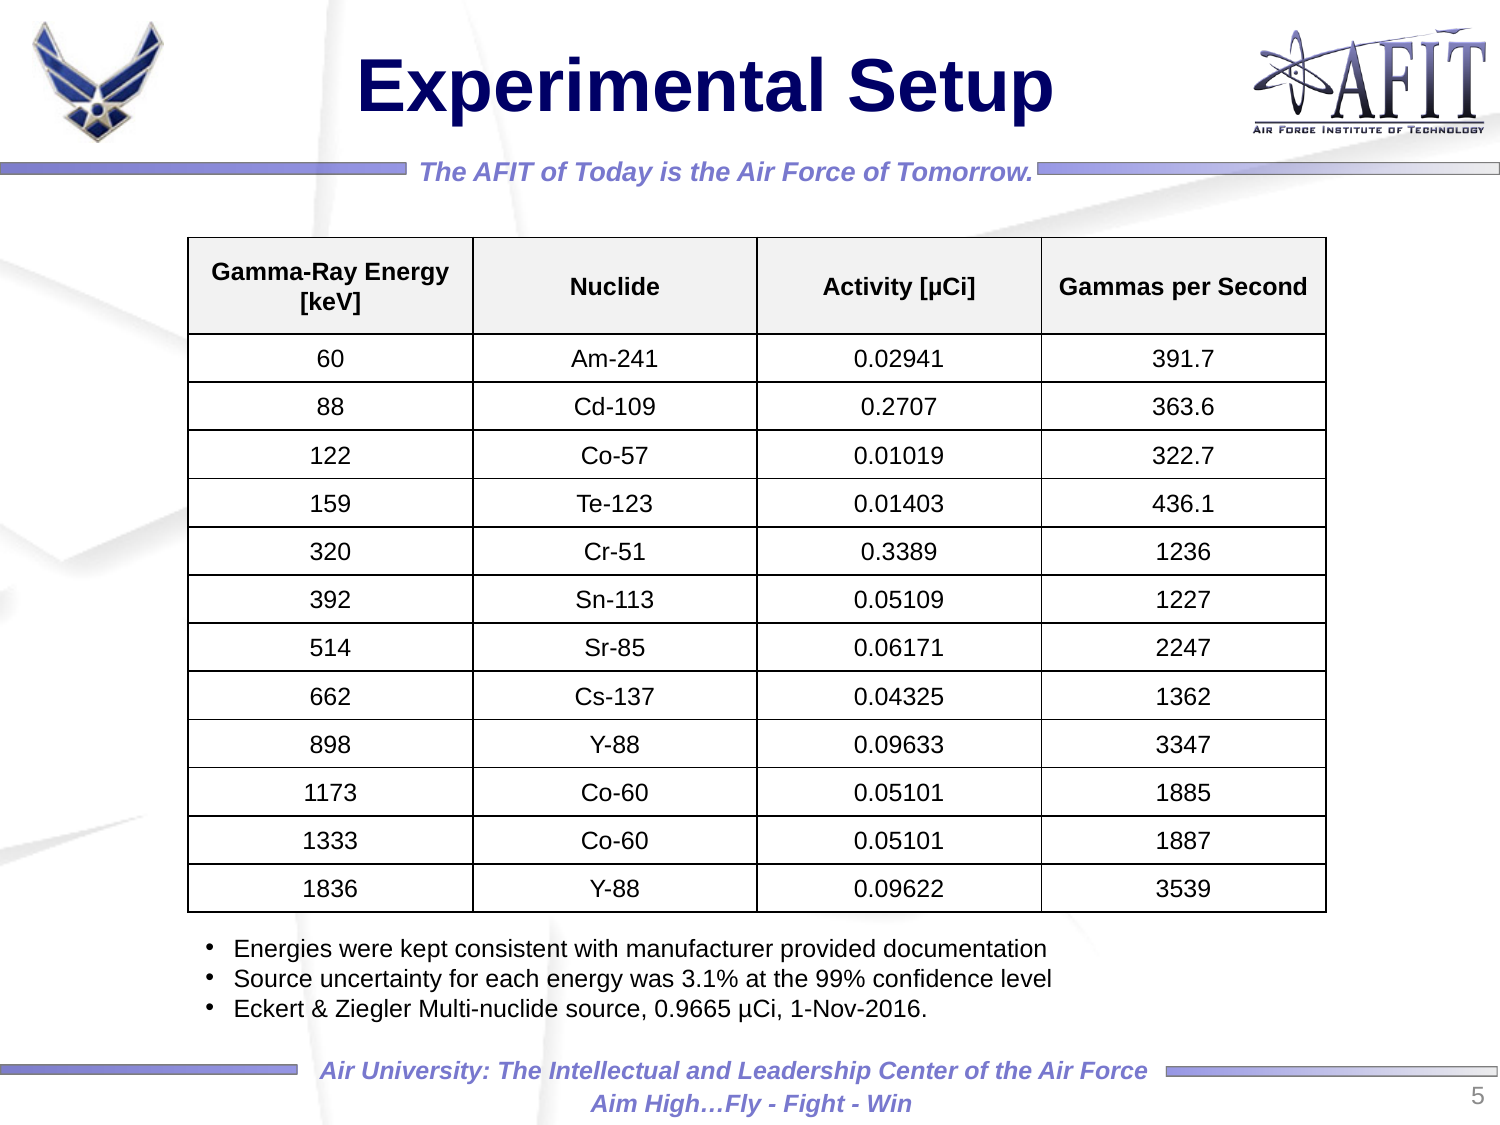

# Experimental Setup
| Gamma-Ray Energy [keV] | Nuclide | Activity [µCi] | Gammas per Second |
| --- | --- | --- | --- |
| 60 | Am-241 | 0.02941 | 391.7 |
| 88 | Cd-109 | 0.2707 | 363.6 |
| 122 | Co-57 | 0.01019 | 322.7 |
| 159 | Te-123 | 0.01403 | 436.1 |
| 320 | Cr-51 | 0.3389 | 1236 |
| 392 | Sn-113 | 0.05109 | 1227 |
| 514 | Sr-85 | 0.06171 | 2247 |
| 662 | Cs-137 | 0.04325 | 1362 |
| 898 | Y-88 | 0.09633 | 3347 |
| 1173 | Co-60 | 0.05101 | 1885 |
| 1333 | Co-60 | 0.05101 | 1887 |
| 1836 | Y-88 | 0.09622 | 3539 |
Energies were kept consistent with manufacturer provided documentation
Source uncertainty for each energy was 3.1% at the 99% confidence level
Eckert & Ziegler Multi-nuclide source, 0.9665 µCi, 1-Nov-2016.

5